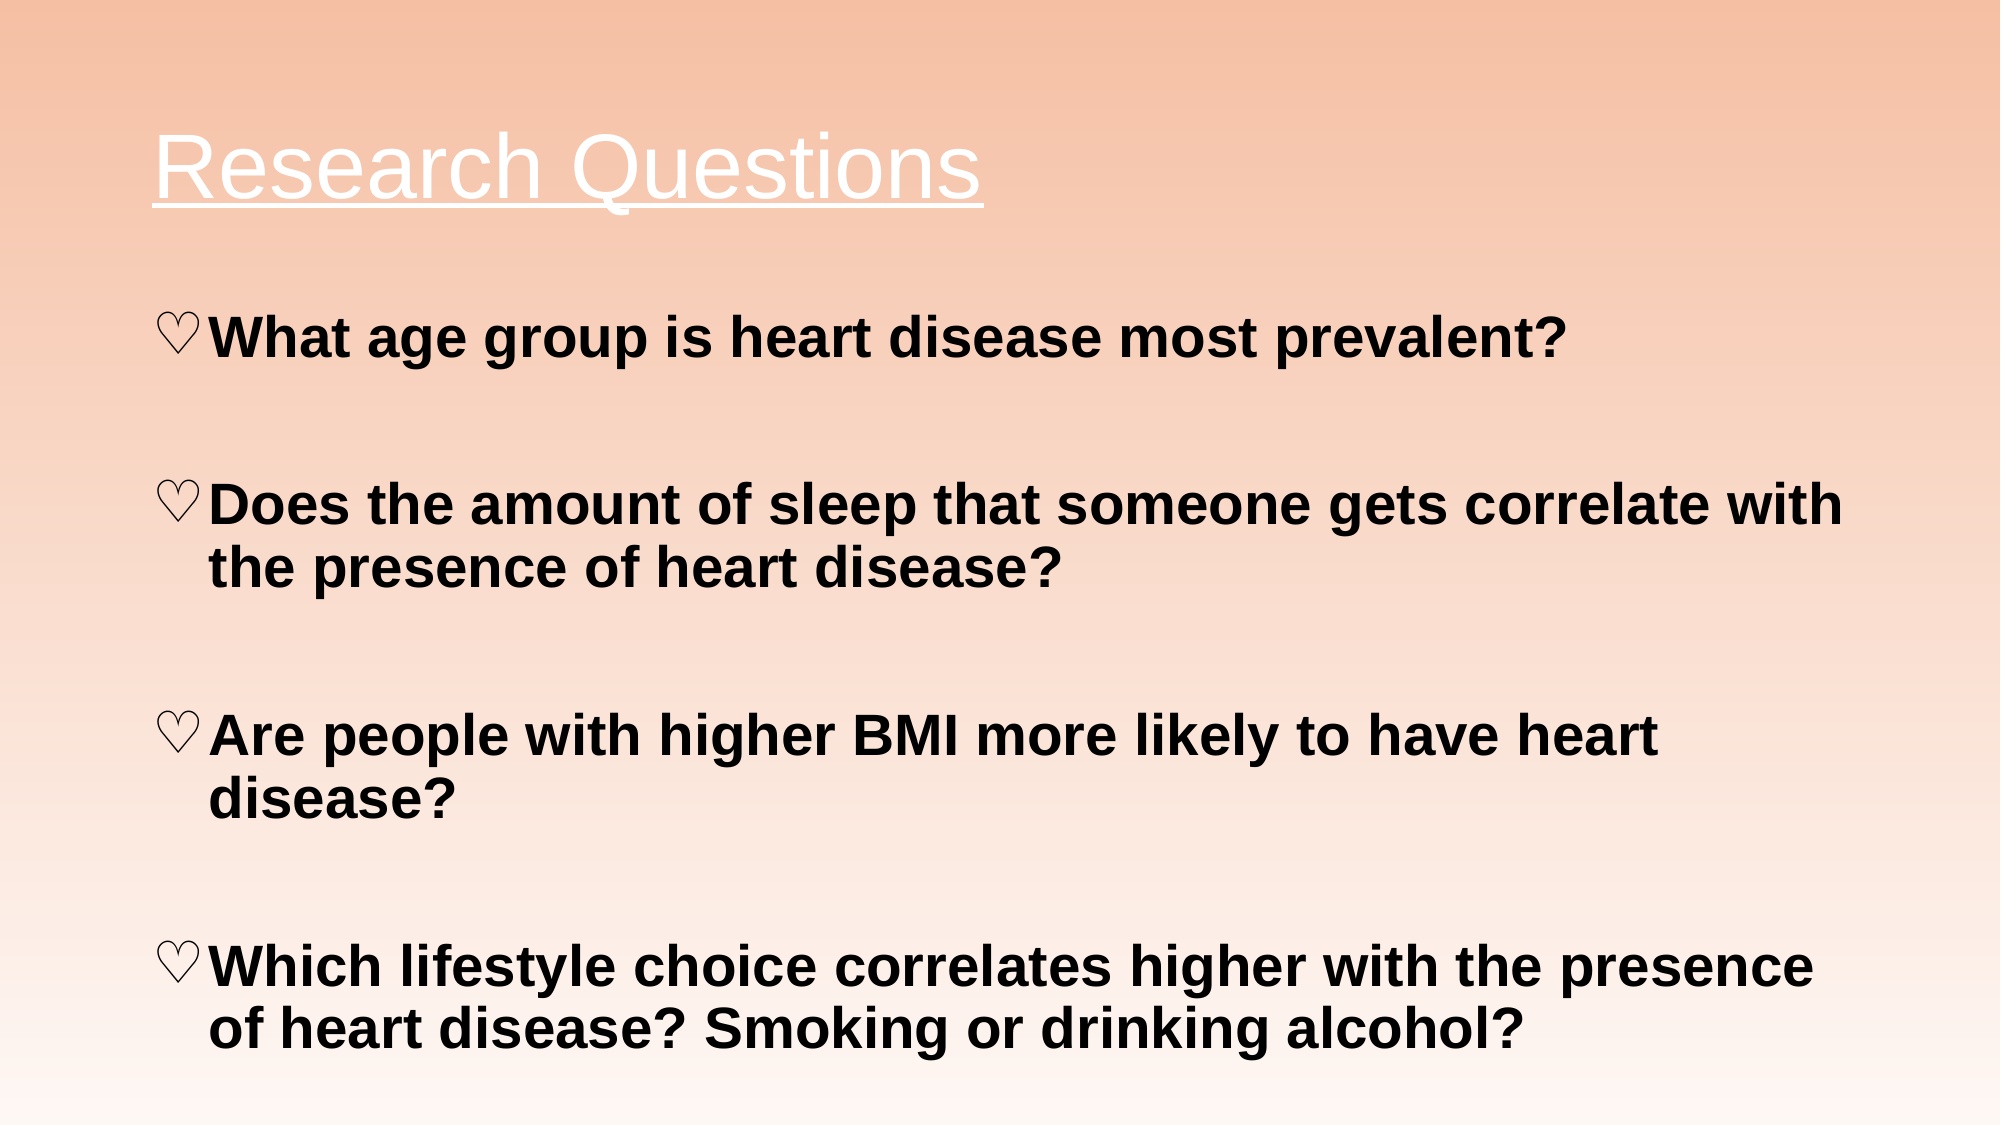

# Research Questions
What age group is heart disease most prevalent?

Does the amount of sleep that someone gets correlate with the presence of heart disease?

Are people with higher BMI more likely to have heart disease?

Which lifestyle choice correlates higher with the presence of heart disease? Smoking or drinking alcohol?